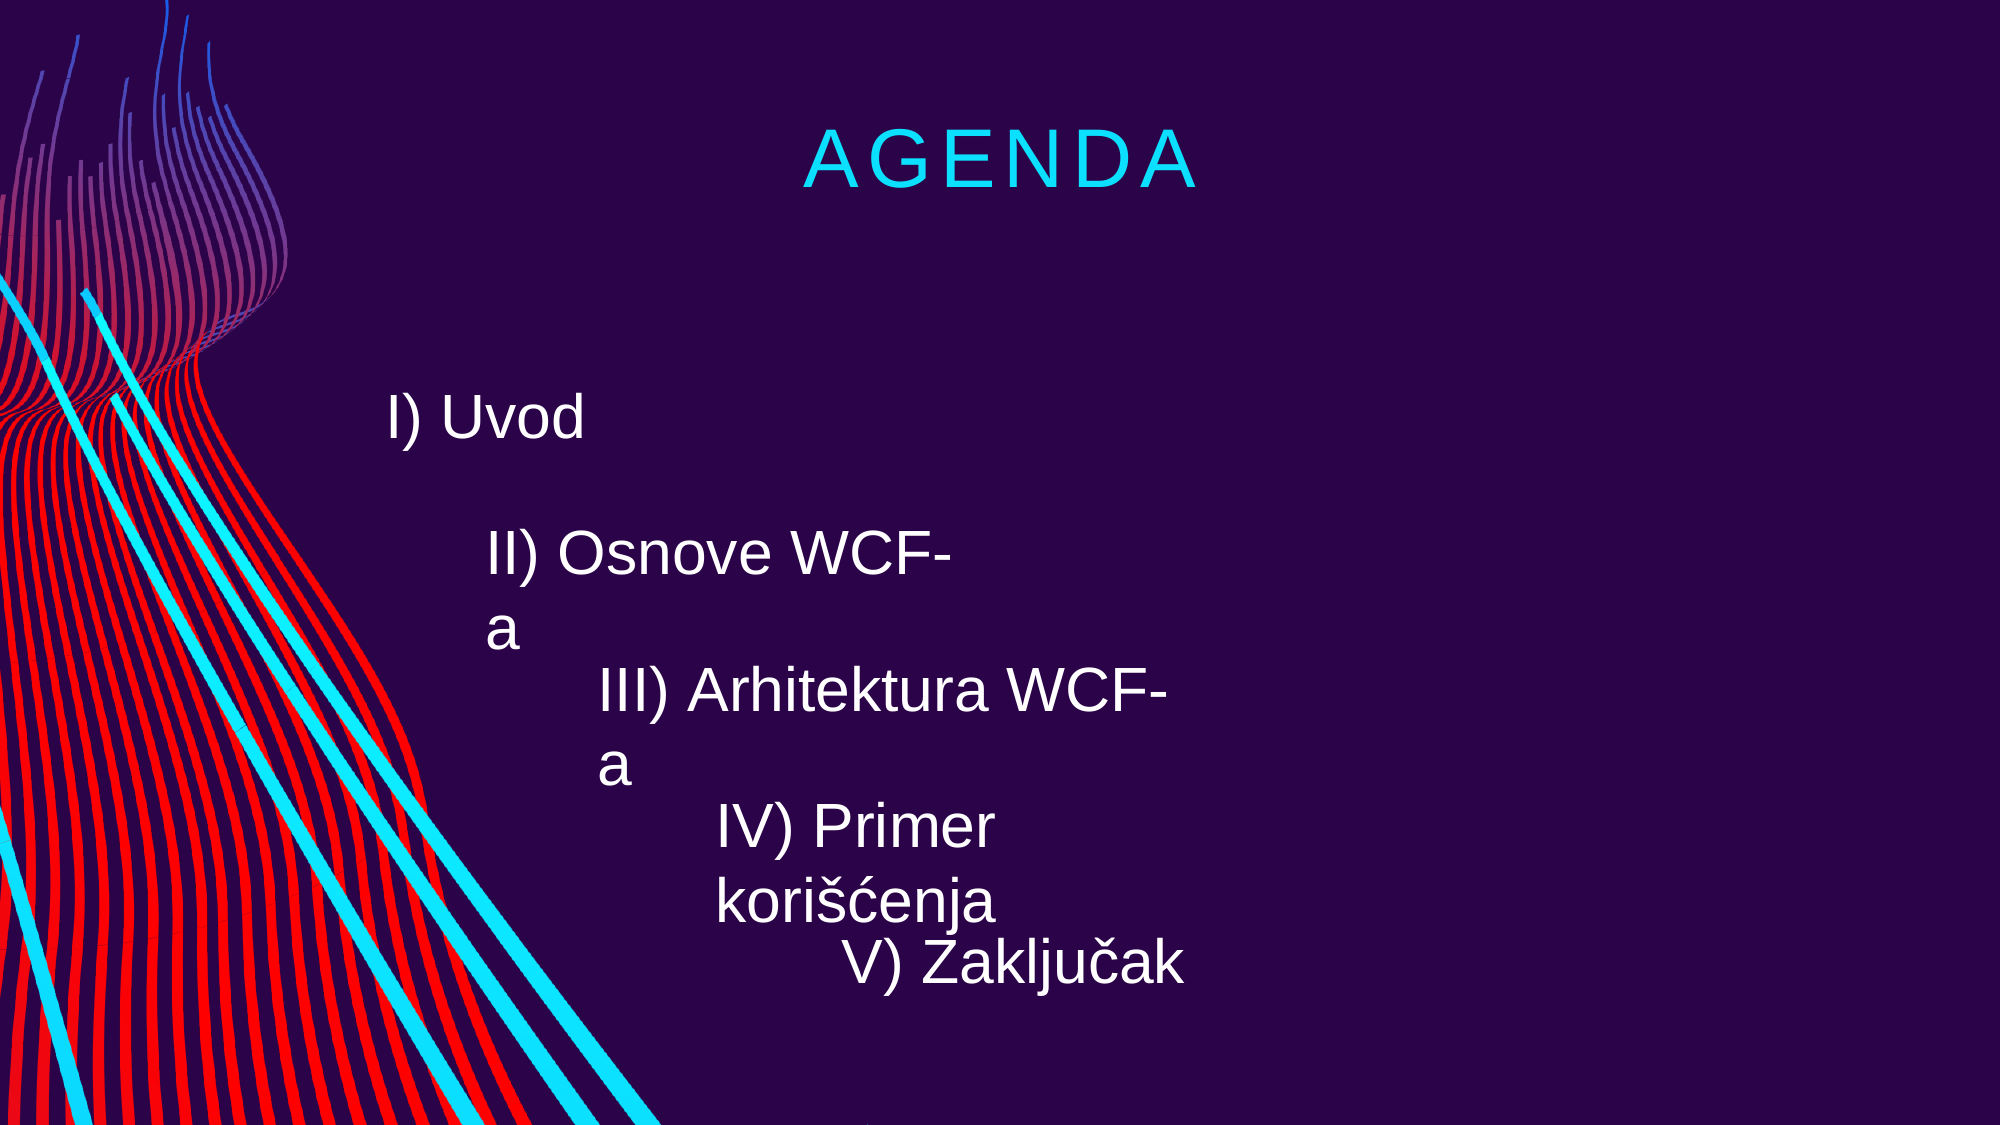

# Agenda
I) Uvod
II) Osnove WCF-a
III) Arhitektura WCF-a
IV) Primer korišćenja
V) Zaključak